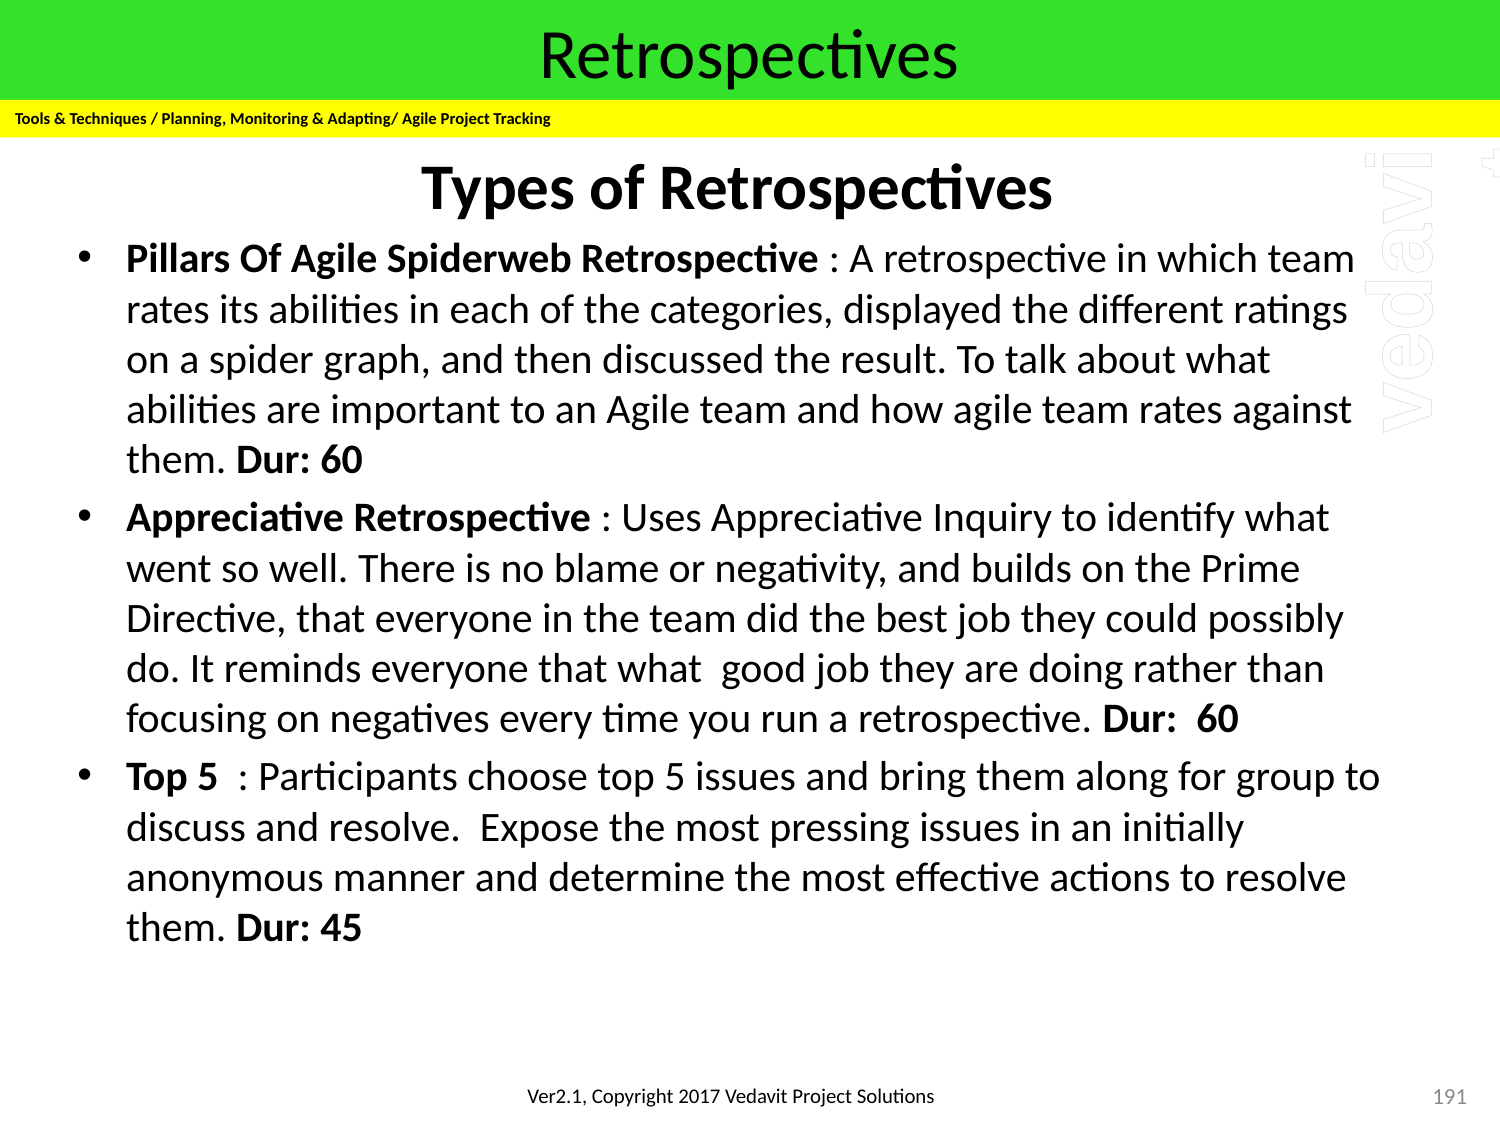

# Retrospectives
Tools & Techniques / Planning, Monitoring & Adapting/ Agile Project Tracking

Types of Retrospectives
Pillars Of Agile Spiderweb Retrospective : A retrospective in which team rates its abilities in each of the categories, displayed the different ratings on a spider graph, and then discussed the result. To talk about what abilities are important to an Agile team and how agile team rates against them. Dur: 60
Appreciative Retrospective : Uses Appreciative Inquiry to identify what went so well. There is no blame or negativity, and builds on the Prime Directive, that everyone in the team did the best job they could possibly do. It reminds everyone that what  good job they are doing rather than focusing on negatives every time you run a retrospective. Dur:  60
Top 5  : Participants choose top 5 issues and bring them along for group to discuss and resolve.  Expose the most pressing issues in an initially anonymous manner and determine the most effective actions to resolve them. Dur: 45

191